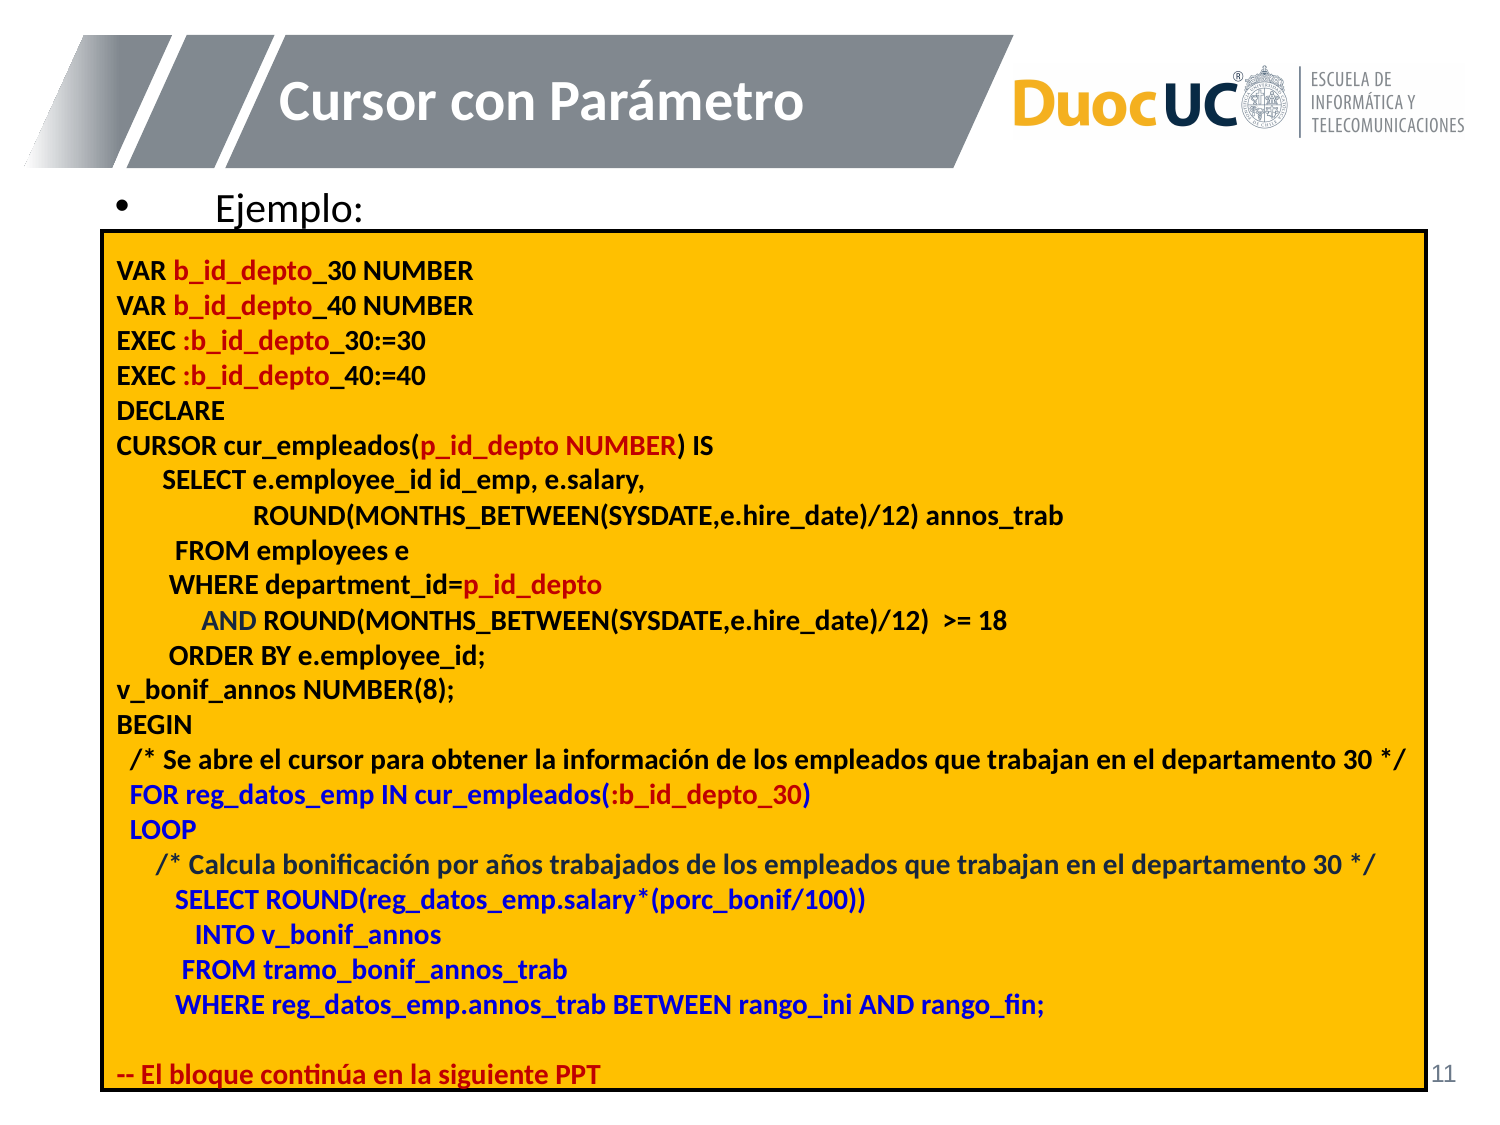

# Cursor con Parámetro
Ejemplo:

VAR b_id_depto_30 NUMBER
VAR b_id_depto_40 NUMBER
EXEC :b_id_depto_30:=30
EXEC :b_id_depto_40:=40
DECLARE
CURSOR cur_empleados(p_id_depto NUMBER) IS
       SELECT e.employee_id id_emp, e.salary,
                     ROUND(MONTHS_BETWEEN(SYSDATE,e.hire_date)/12) annos_trab
         FROM employees e
        WHERE department_id=p_id_depto
             AND ROUND(MONTHS_BETWEEN(SYSDATE,e.hire_date)/12)  >= 18
        ORDER BY e.employee_id;
v_bonif_annos NUMBER(8);
BEGIN
  /* Se abre el cursor para obtener la información de los empleados que trabajan en el departamento 30 */
  FOR reg_datos_emp IN cur_empleados(:b_id_depto_30)
  LOOP
      /* Calcula bonificación por años trabajados de los empleados que trabajan en el departamento 30 */
         SELECT ROUND(reg_datos_emp.salary*(porc_bonif/100))
            INTO v_bonif_annos
          FROM tramo_bonif_annos_trab
         WHERE reg_datos_emp.annos_trab BETWEEN rango_ini AND rango_fin;

-- El bloque continúa en la siguiente PPT